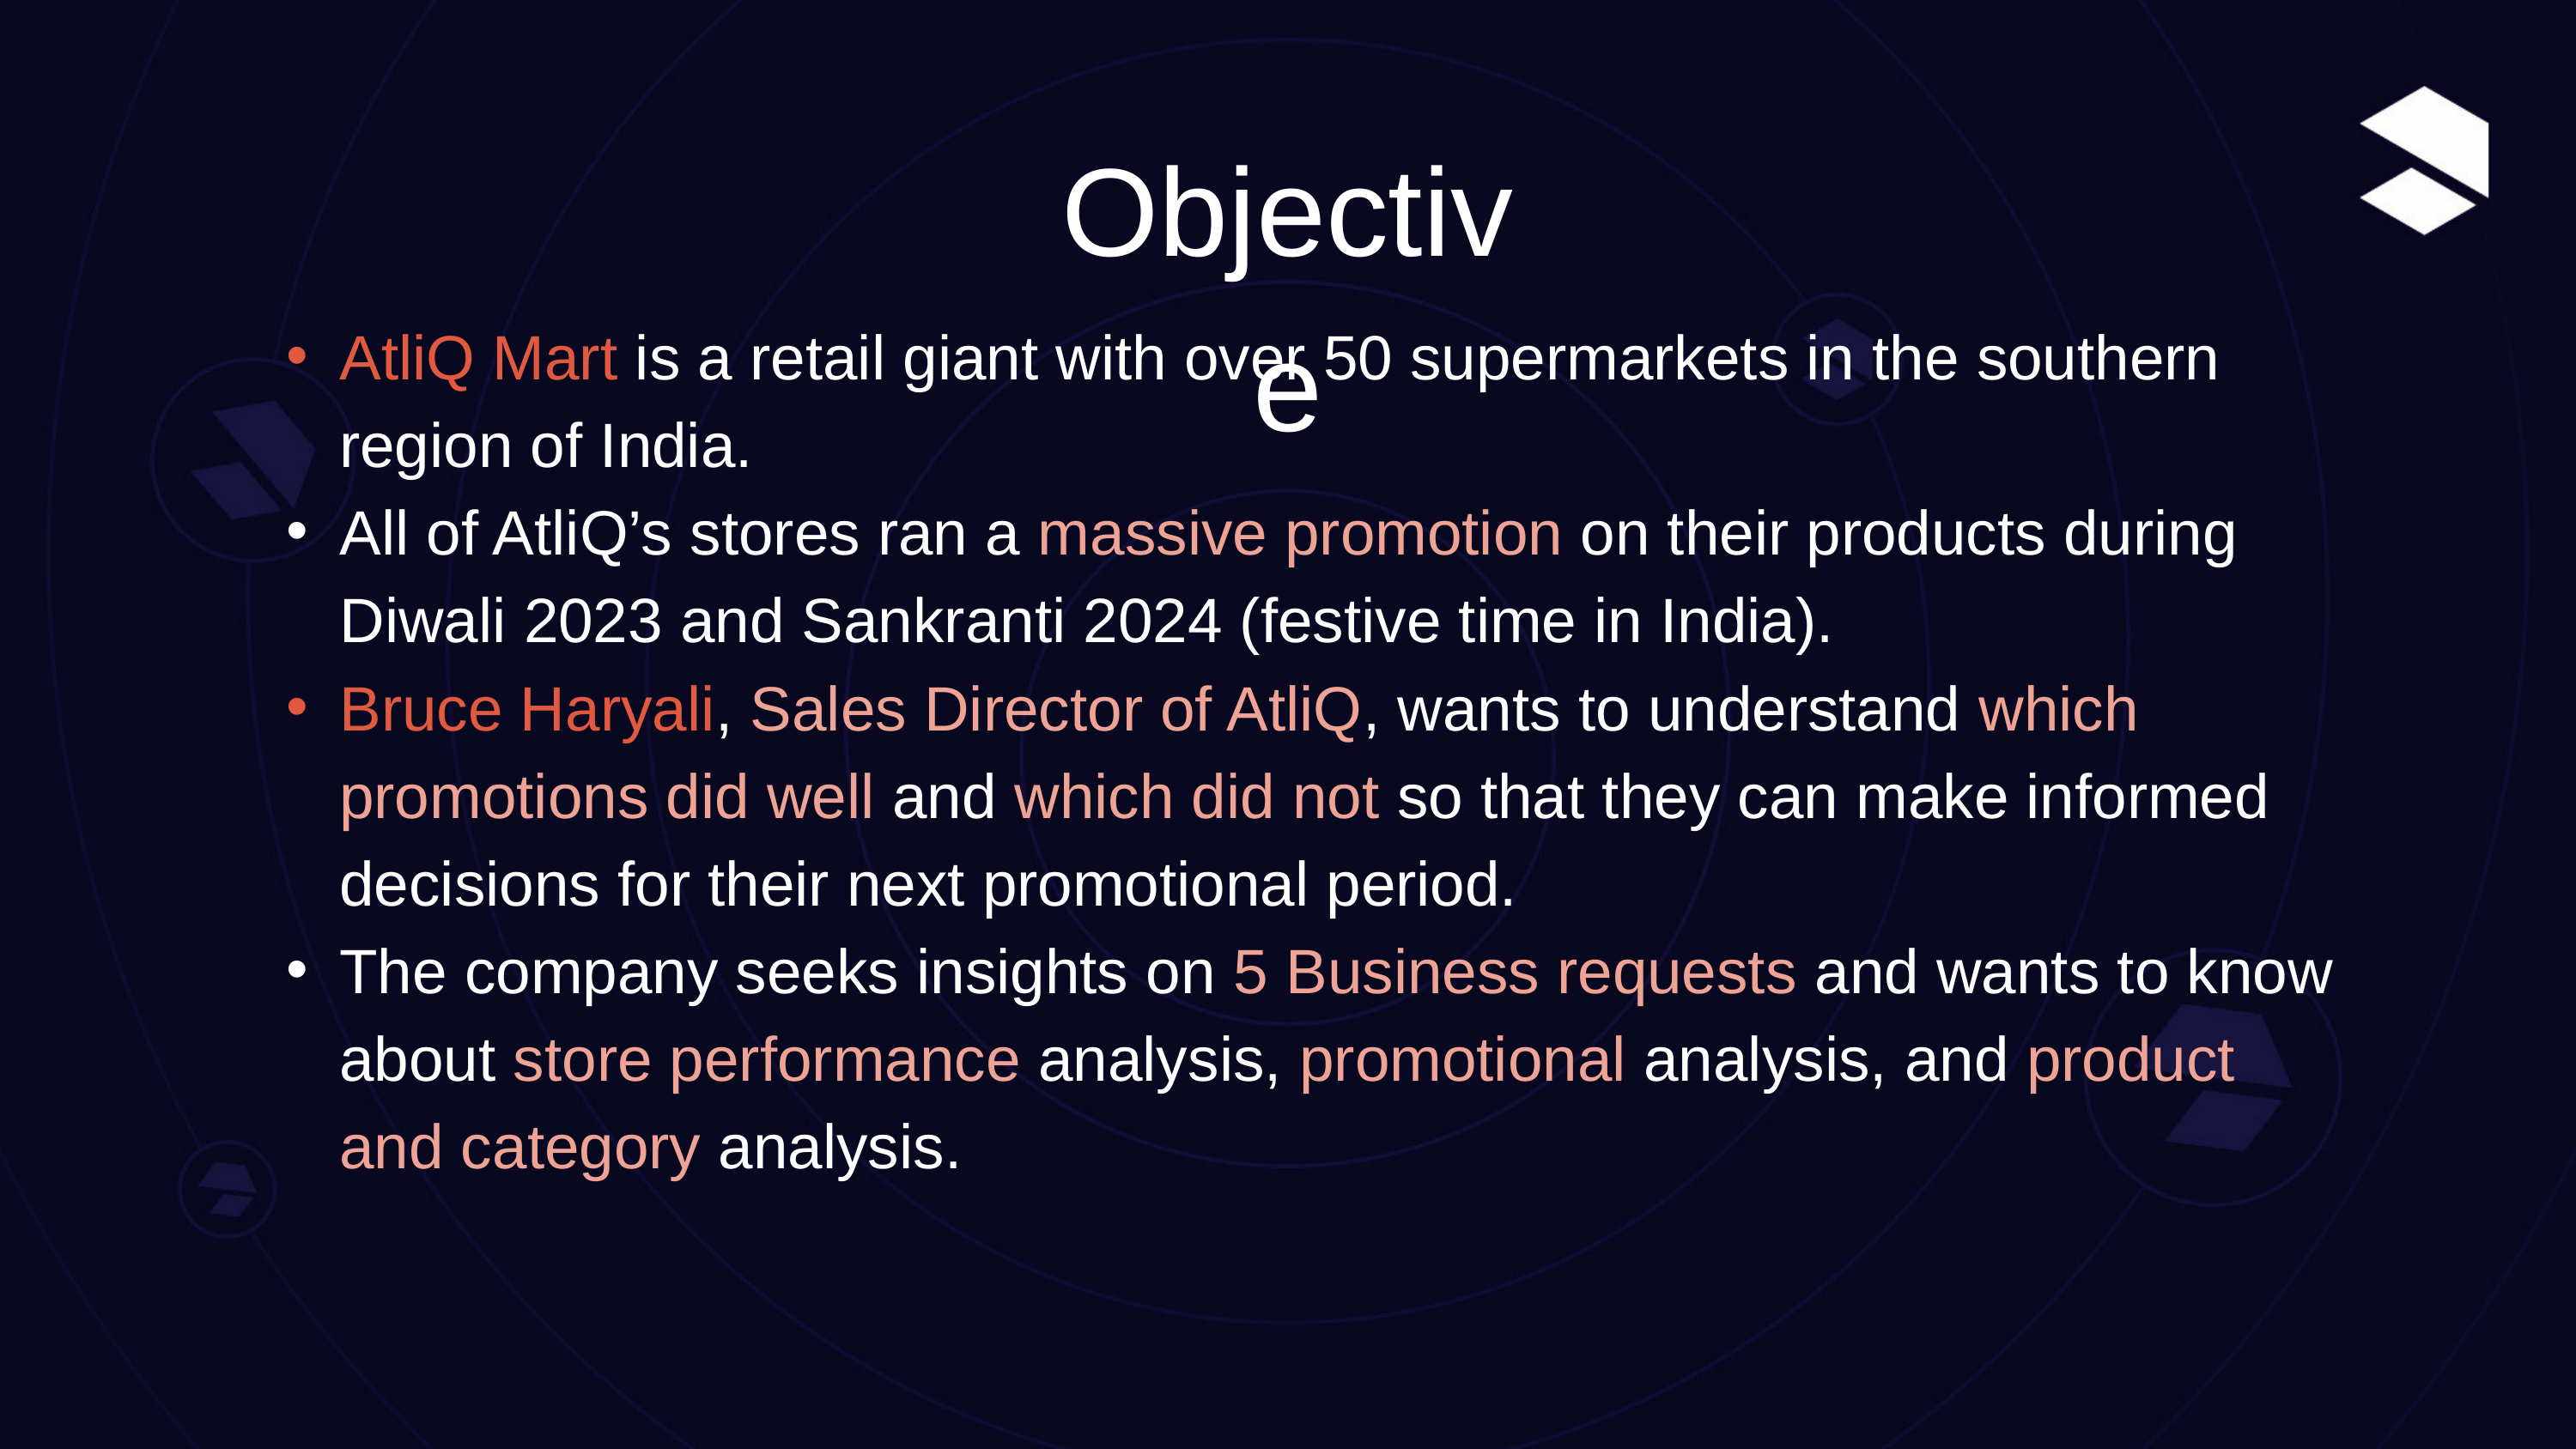

Objective
AtliQ Mart is a retail giant with over 50 supermarkets in the southern region of India.
All of AtliQ’s stores ran a massive promotion on their products during Diwali 2023 and Sankranti 2024 (festive time in India).
Bruce Haryali, Sales Director of AtliQ, wants to understand which promotions did well and which did not so that they can make informed decisions for their next promotional period.
The company seeks insights on 5 Business requests and wants to know about store performance analysis, promotional analysis, and product and category analysis.